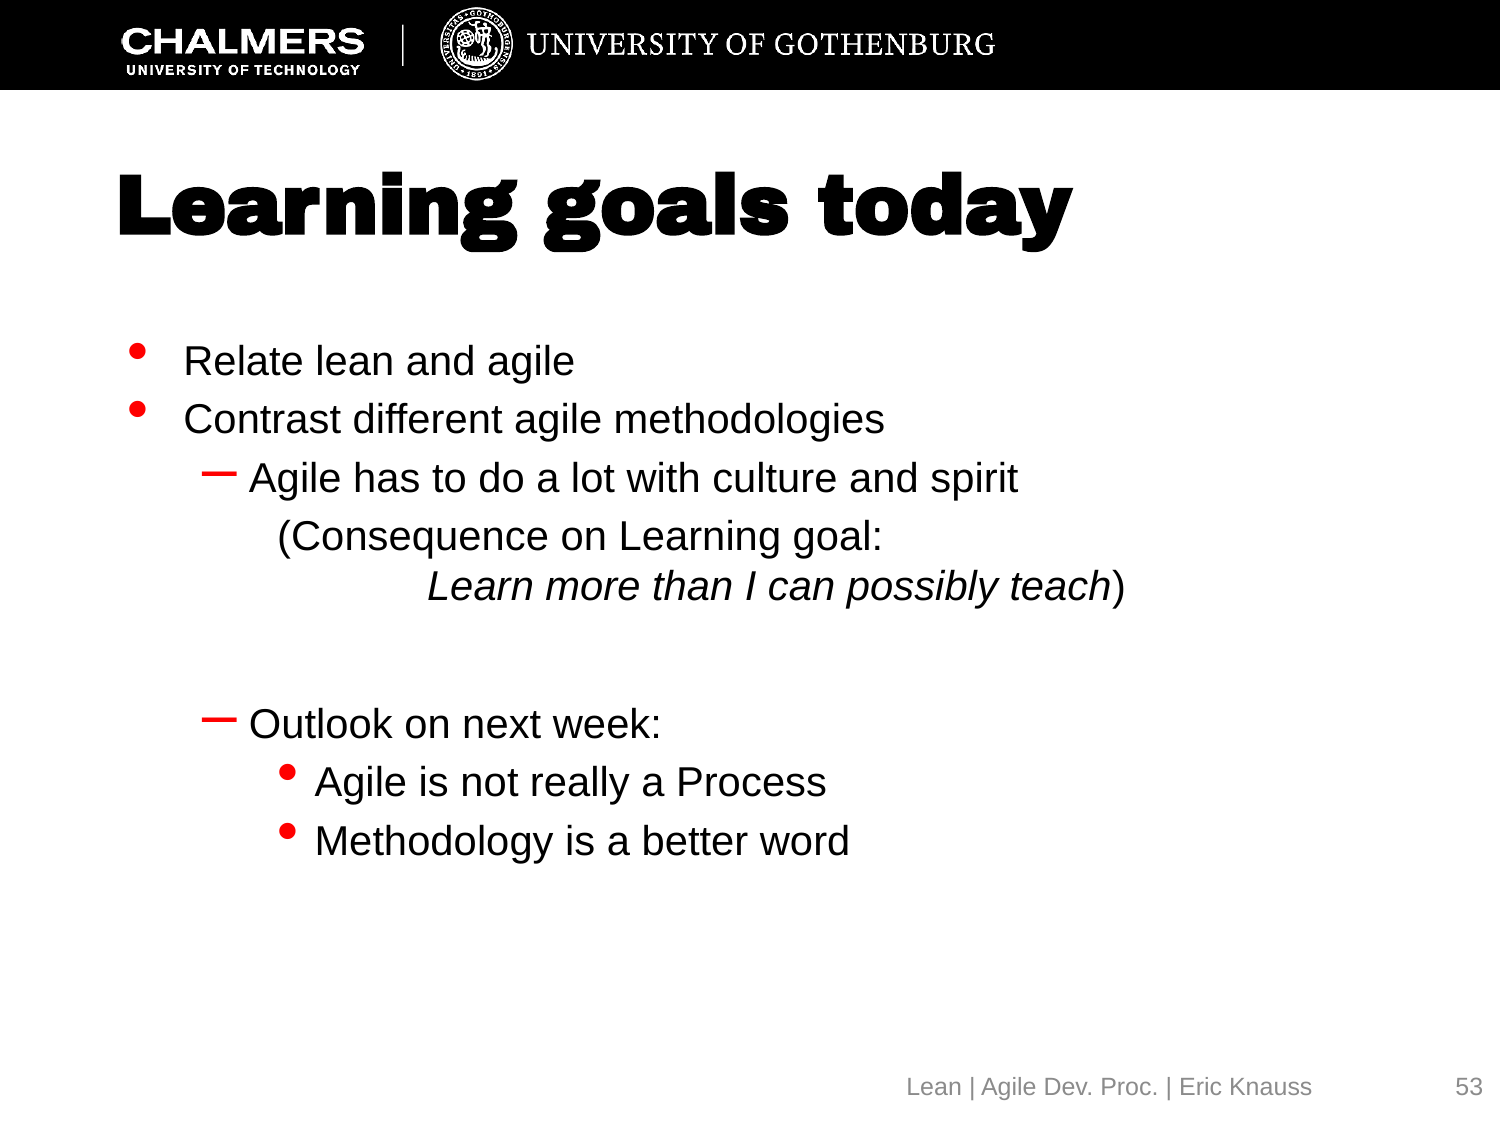

# Learning goals today
Relate lean and agile
Contrast different agile methodologies
Agile has to do a lot with culture and spirit
(Consequence on Learning goal:
	Learn more than I can possibly teach)

Outlook on next week:
Agile is not really a Process
Methodology is a better word

53
Lean | Agile Dev. Proc. | Eric Knauss